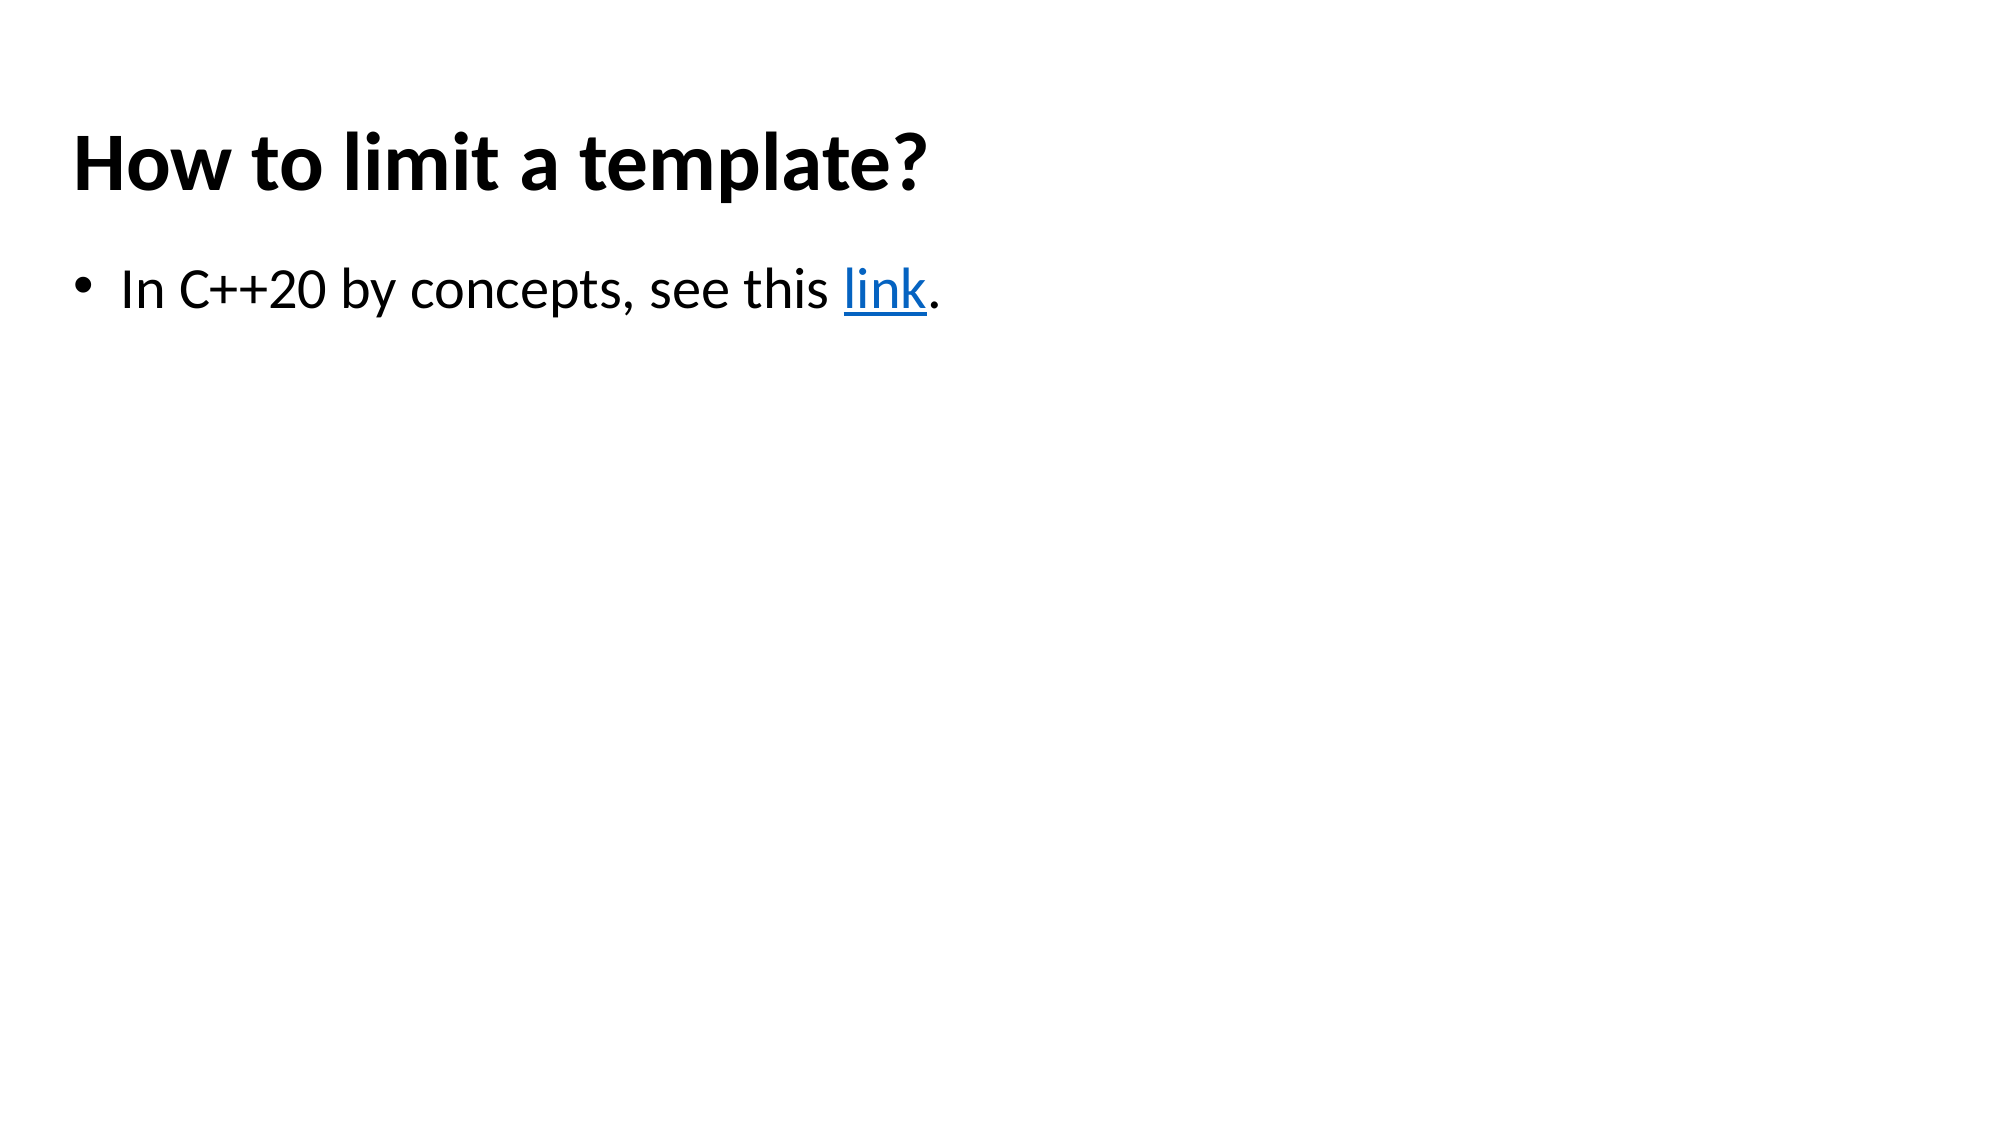

How to limit a template?
In C++20 by concepts, see this link.